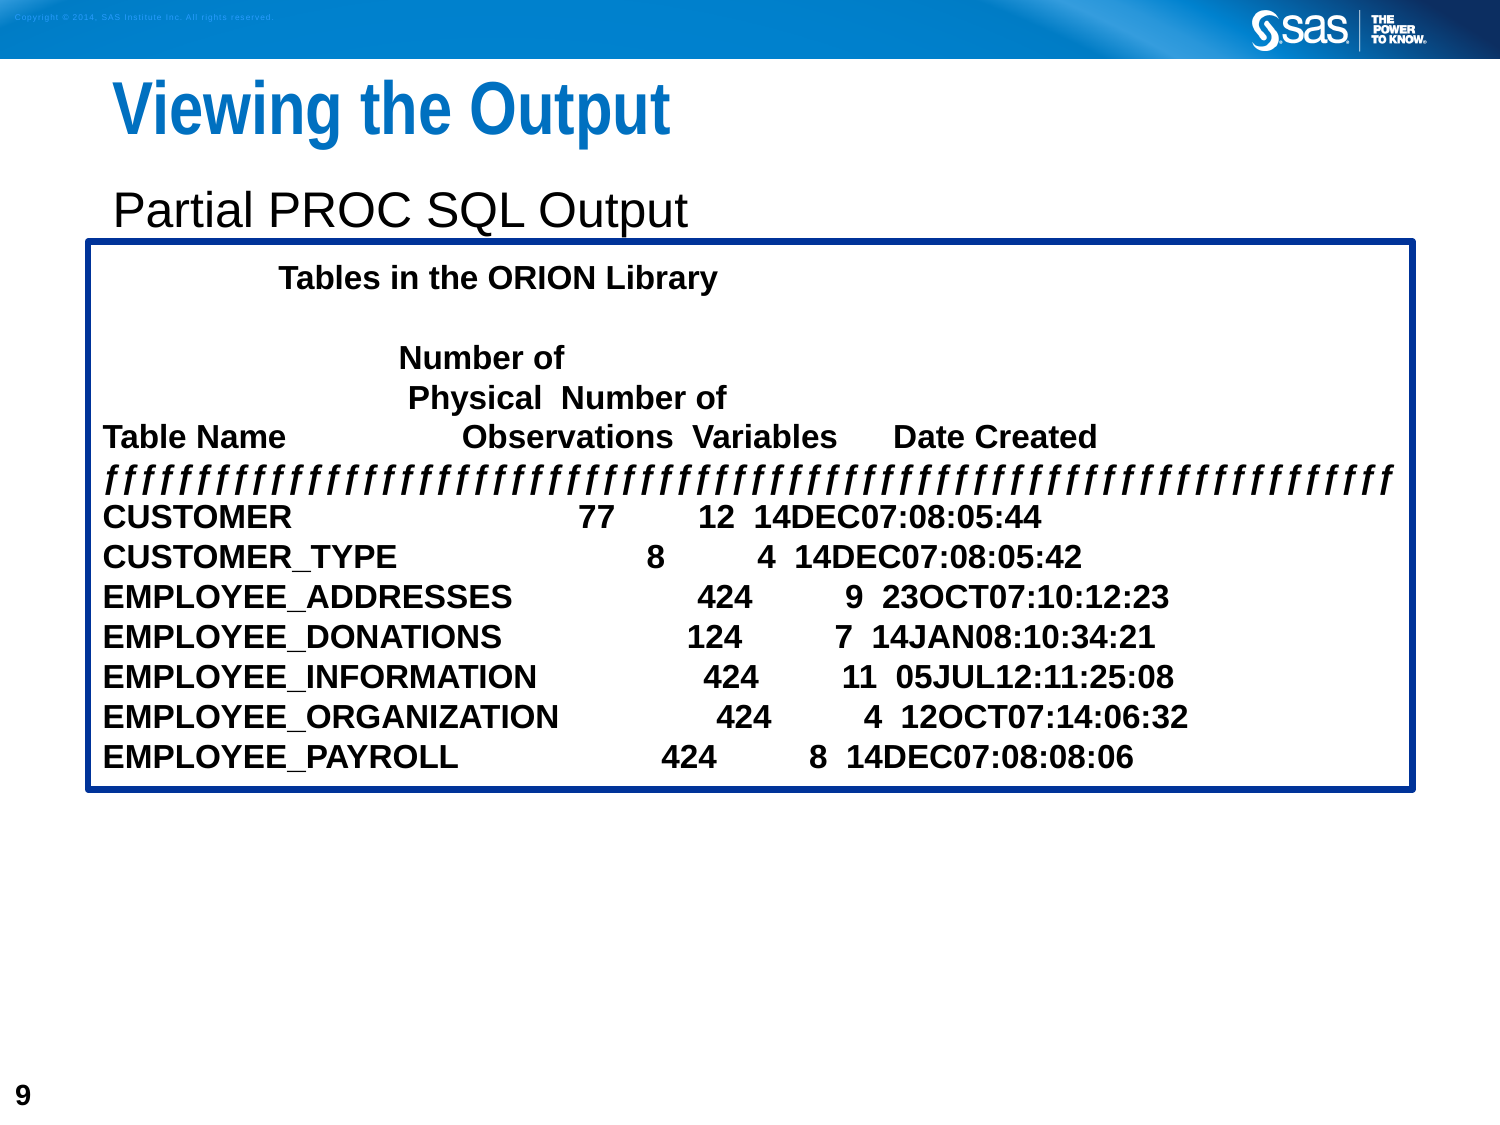

# Viewing the Output
Partial PROC SQL Output
                   Tables in the ORION Library

                                Number of
                                 Physical  Number of
Table Name                   Observations  Variables      Date Created
ƒƒƒƒƒƒƒƒƒƒƒƒƒƒƒƒƒƒƒƒƒƒƒƒƒƒƒƒƒƒƒƒƒƒƒƒƒƒƒƒƒƒƒƒƒƒƒƒƒƒƒƒƒƒƒƒƒƒƒƒƒƒƒƒƒƒƒƒƒƒ
CUSTOMER                               77         12  14DEC07:08:05:44
CUSTOMER_TYPE                           8          4  14DEC07:08:05:42
EMPLOYEE_ADDRESSES                    424          9  23OCT07:10:12:23
EMPLOYEE_DONATIONS                    124          7  14JAN08:10:34:21
EMPLOYEE_INFORMATION                  424         11  05JUL12:11:25:08
EMPLOYEE_ORGANIZATION                 424          4  12OCT07:14:06:32
EMPLOYEE_PAYROLL                      424          8  14DEC07:08:08:06